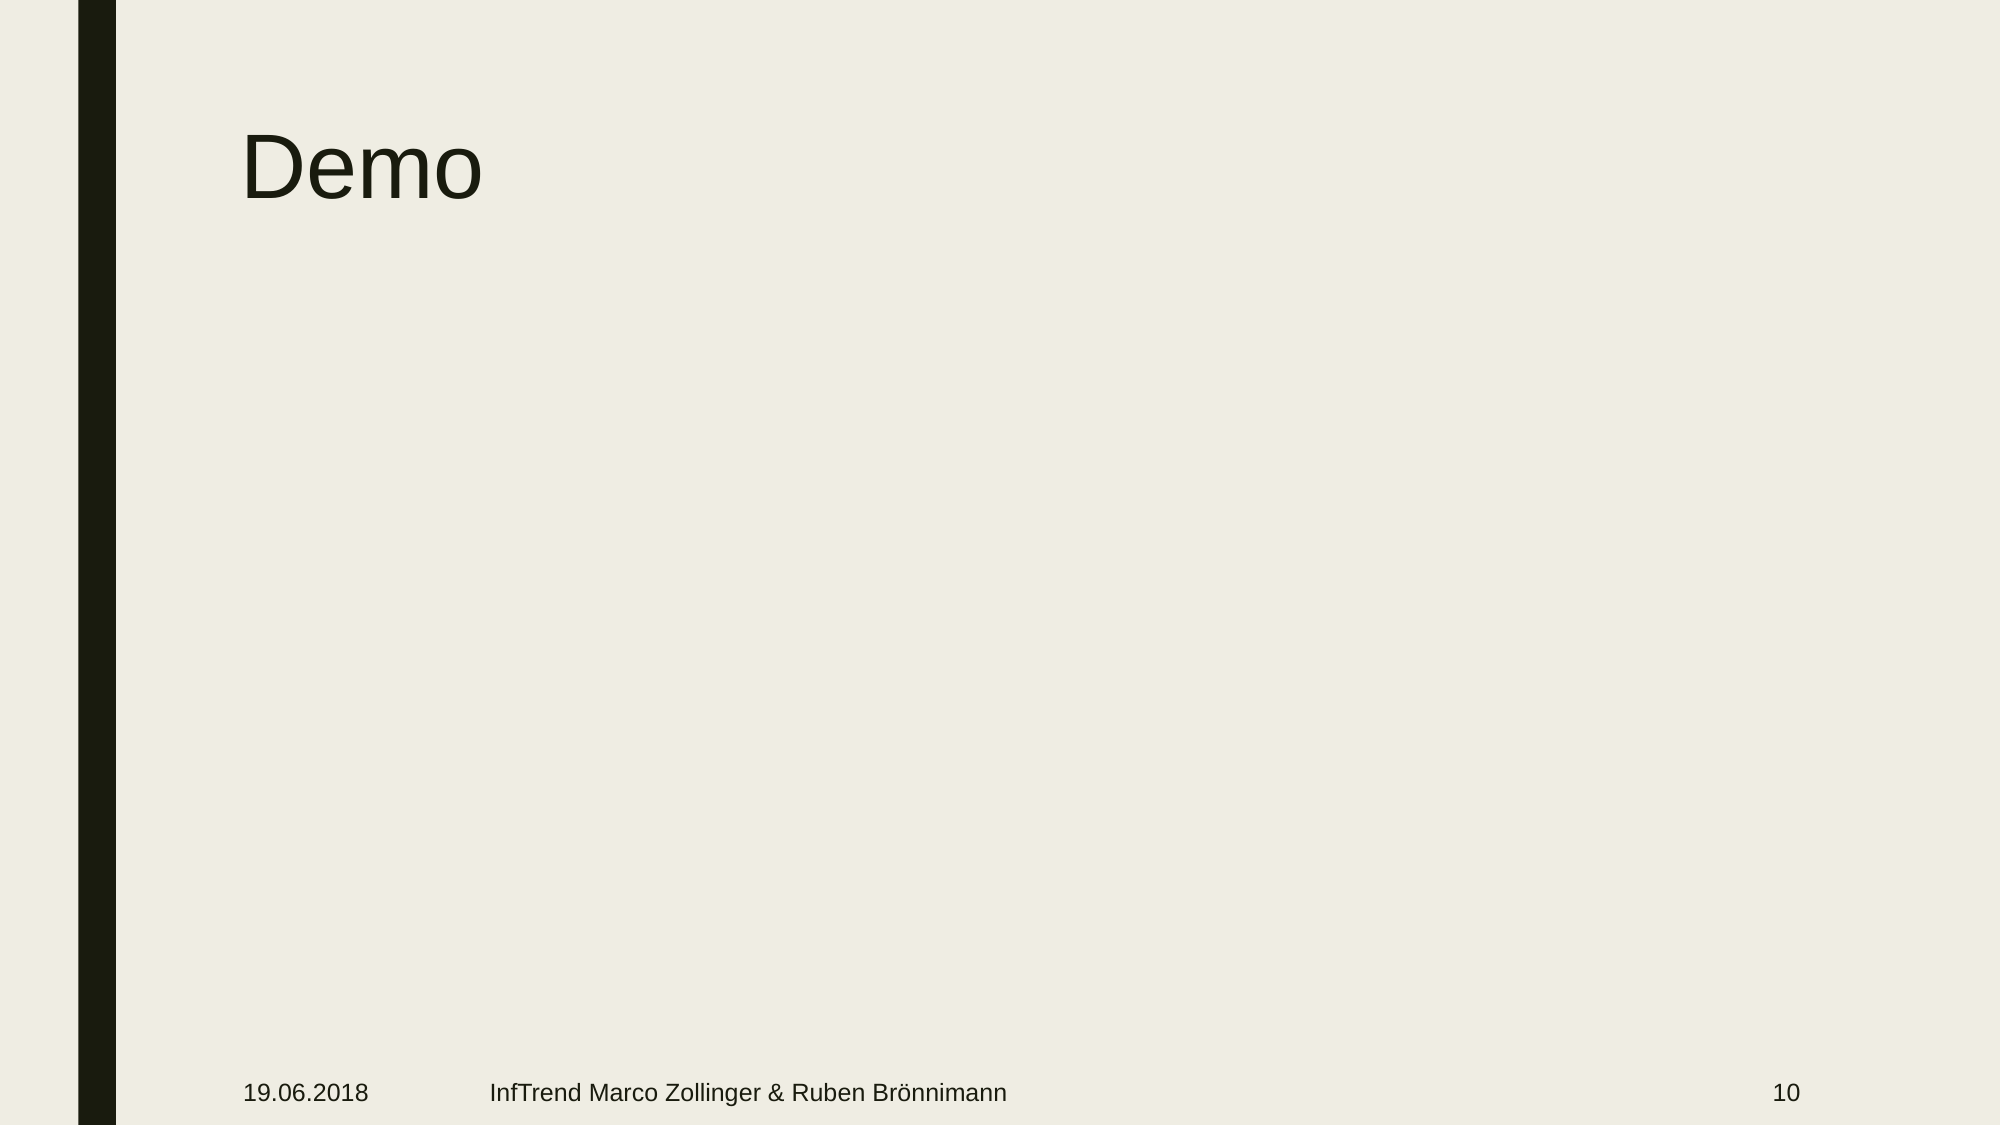

# Demo
19.06.2018
InfTrend Marco Zollinger & Ruben Brönnimann
10